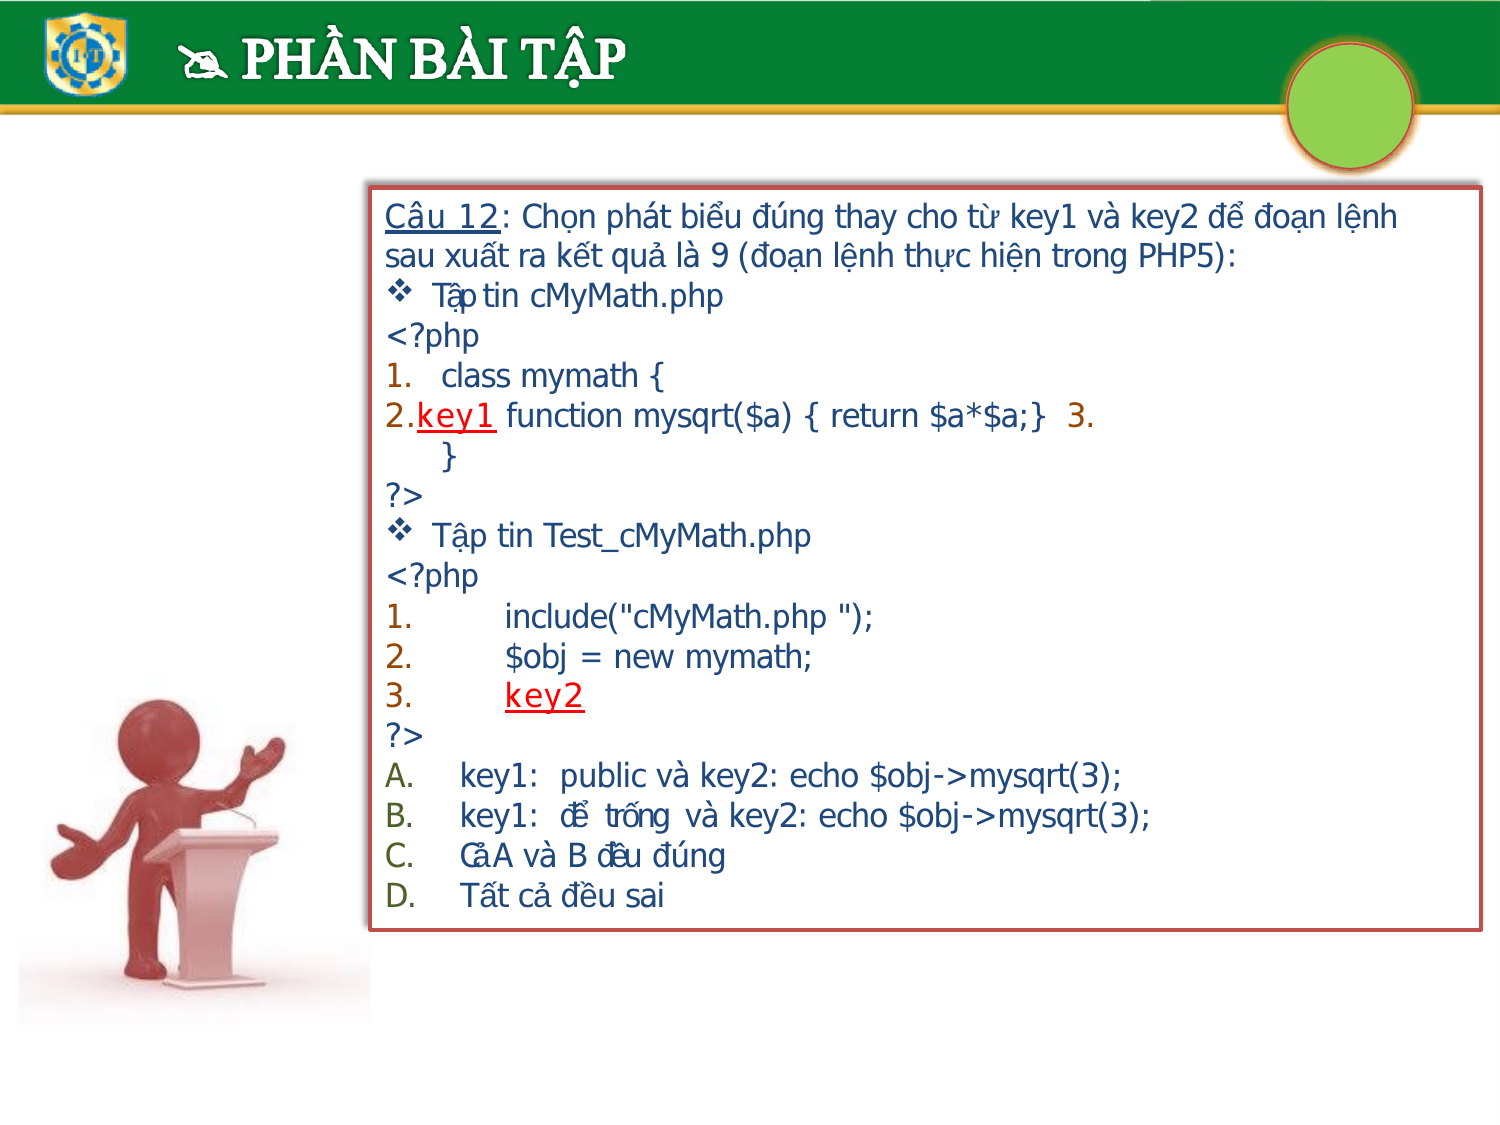

Câu 12: Chọn phát biểu đúng thay cho từ key1 và key2 để đoạn lệnh  sau xuất ra kết quả là 9 (đoạn lệnh thực hiện trong PHP5):
Tập tin cMyMath.php
<?php
class mymath {
key1 function mysqrt($a) { return $a*$a;}  3.	}
?>
Tập tin Test_cMyMath.php
<?php
1.
2.
3.
?>
key1:  public và key2: echo $obj->mysqrt(3);
key1:  để   trống  và key2: echo $obj->mysqrt(3);
Cả A và B đều đúng
Tất cả đều sai
include("cMyMath.php ");
$obj = new mymath;
key2